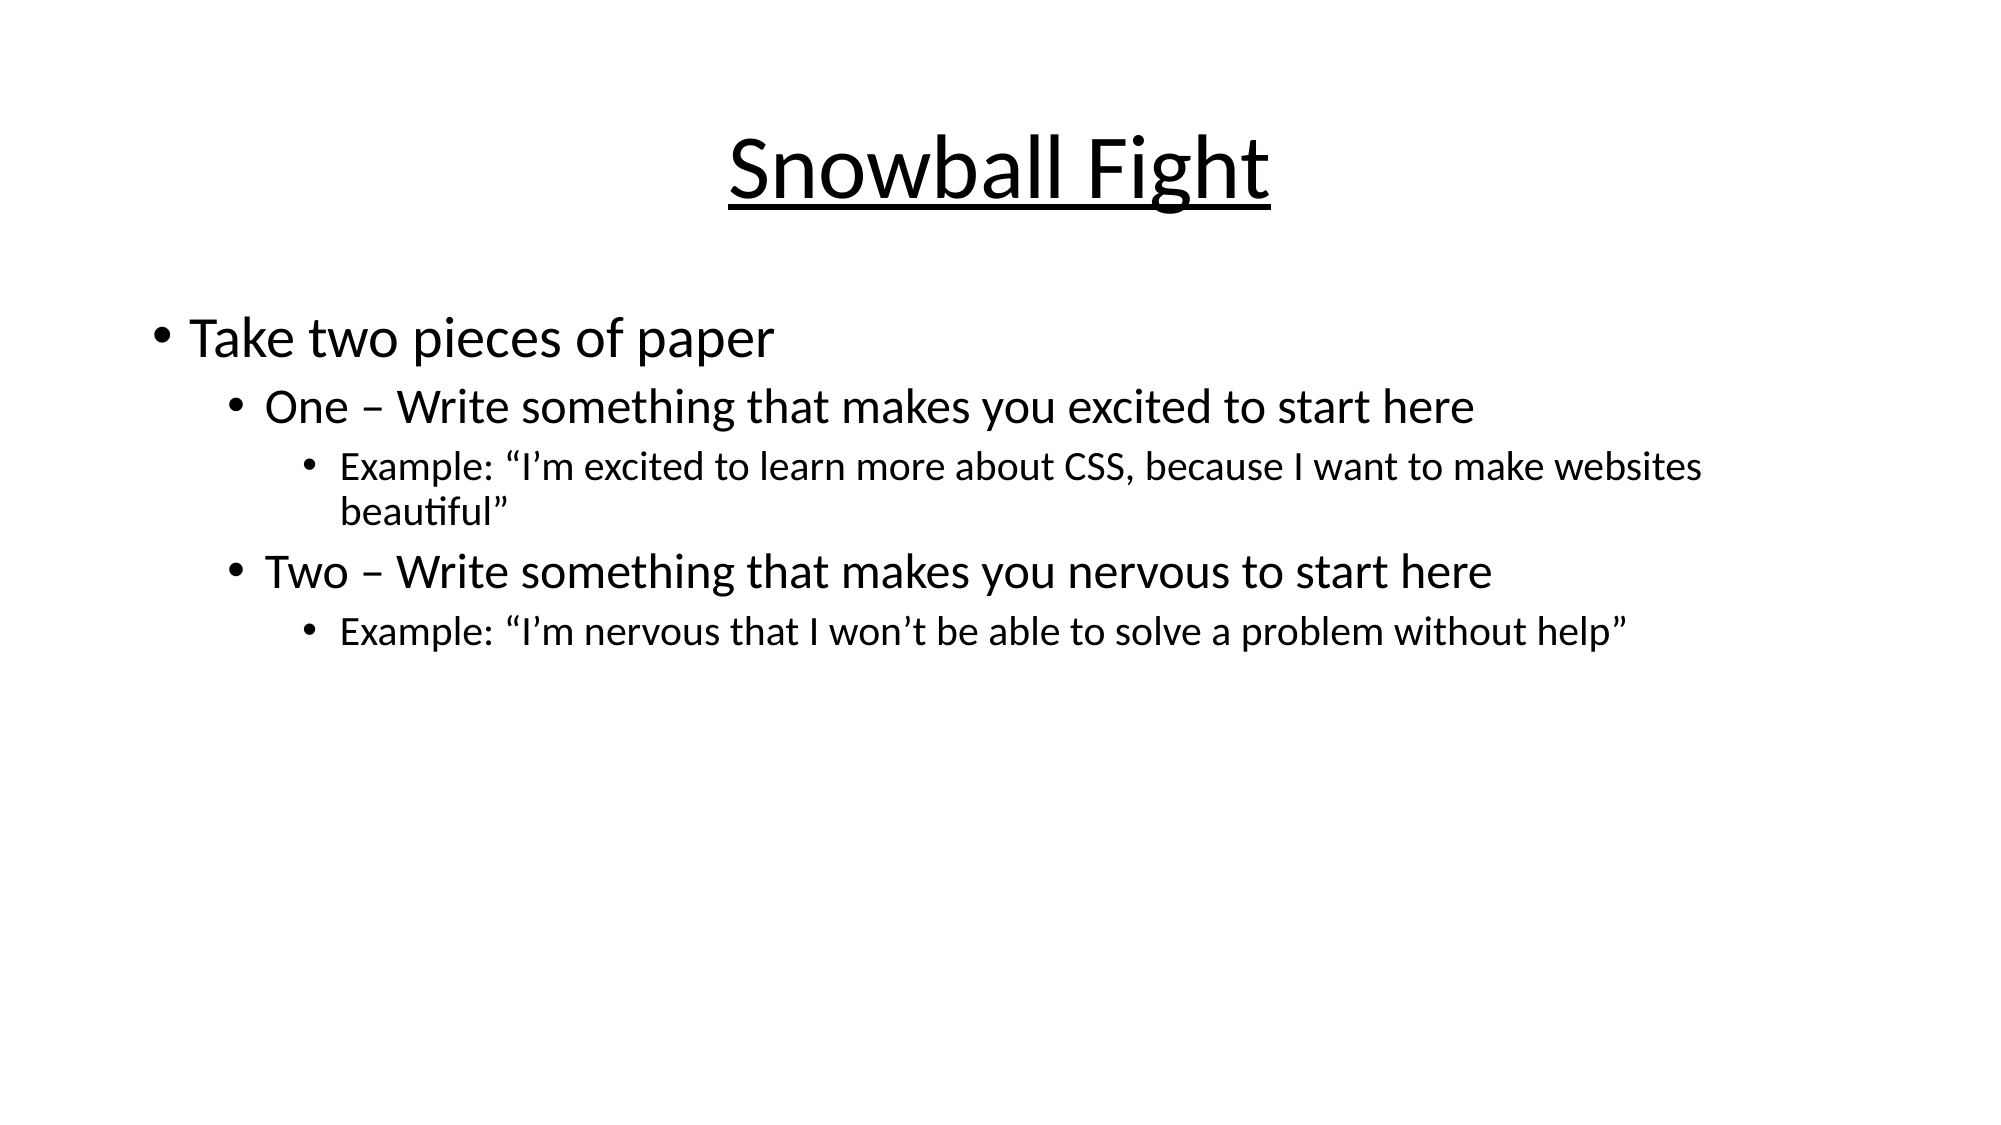

# Snowball Fight
Take two pieces of paper
One – Write something that makes you excited to start here
Example: “I’m excited to learn more about CSS, because I want to make websites beautiful”
Two – Write something that makes you nervous to start here
Example: “I’m nervous that I won’t be able to solve a problem without help”